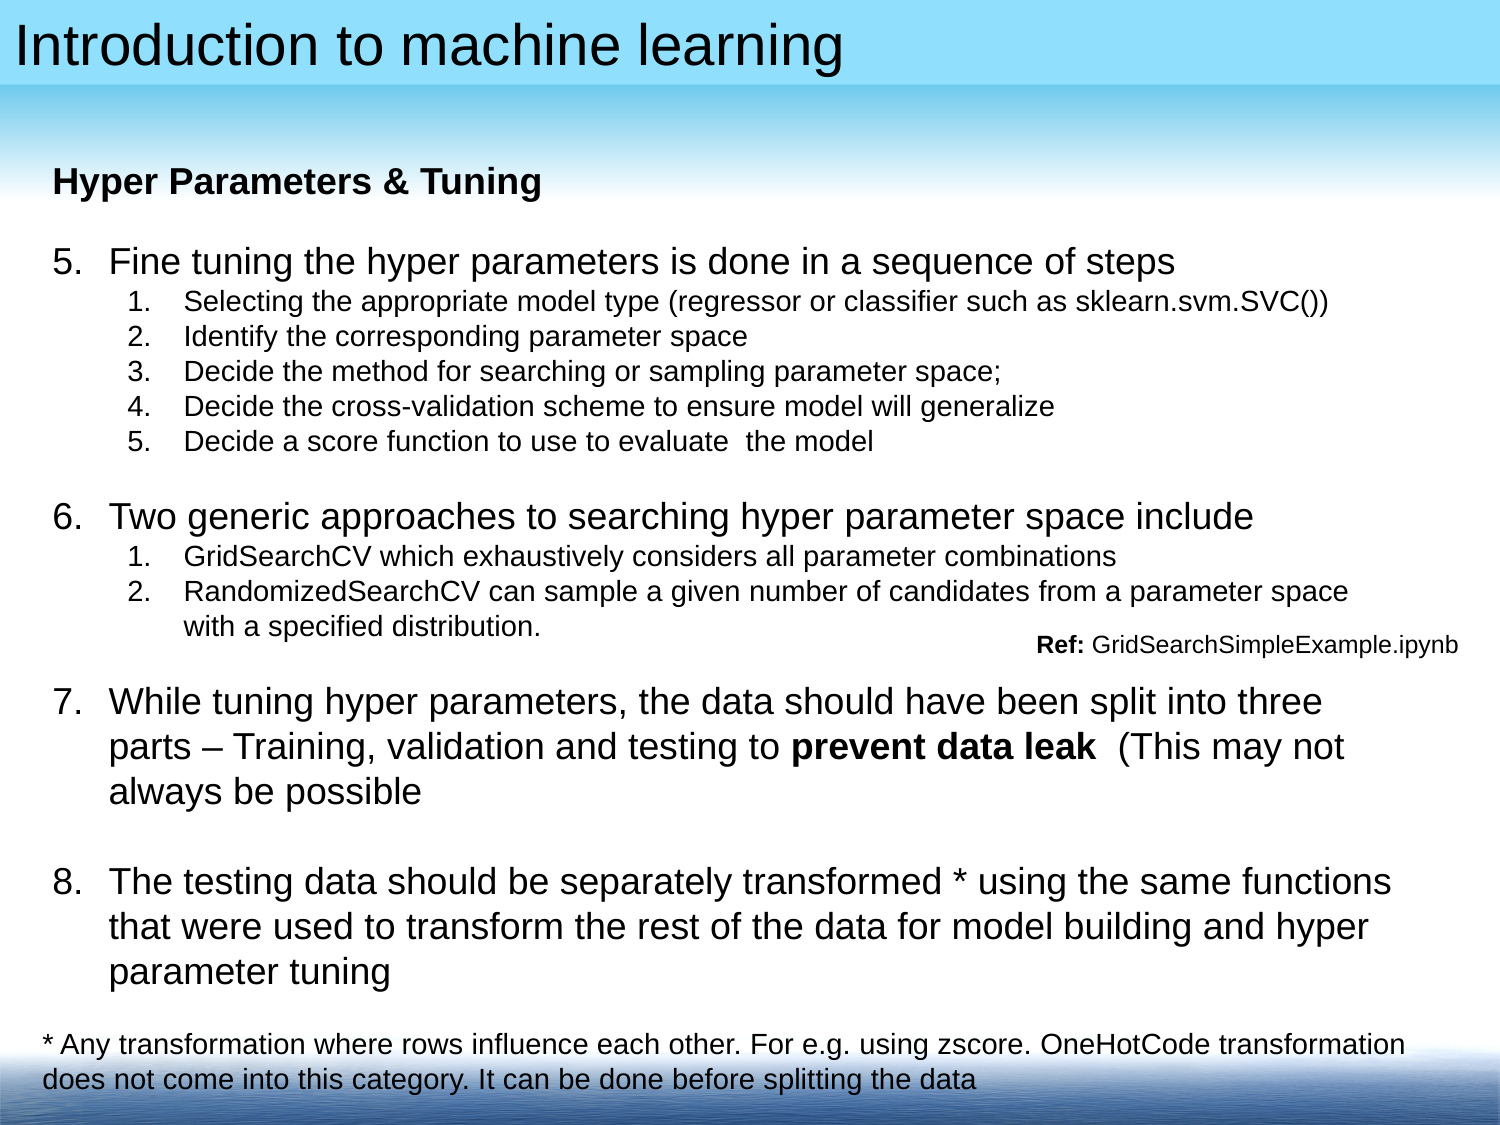

Hyper Parameters & Tuning

Fine tuning the hyper parameters is done in a sequence of steps
Selecting the appropriate model type (regressor or classifier such as sklearn.svm.SVC())
Identify the corresponding parameter space
Decide the method for searching or sampling parameter space;
Decide the cross-validation scheme to ensure model will generalize
Decide a score function to use to evaluate  the model

Two generic approaches to searching hyper parameter space include
GridSearchCV which exhaustively considers all parameter combinations
RandomizedSearchCV can sample a given number of candidates from a parameter space with a specified distribution.

While tuning hyper parameters, the data should have been split into three parts – Training, validation and testing to prevent data leak  (This may not always be possible

The testing data should be separately transformed * using the same functions that were used to transform the rest of the data for model building and hyper parameter tuning

Ref: GridSearchSimpleExample.ipynb
* Any transformation where rows influence each other. For e.g. using zscore. OneHotCode transformation does not come into this category. It can be done before splitting the data